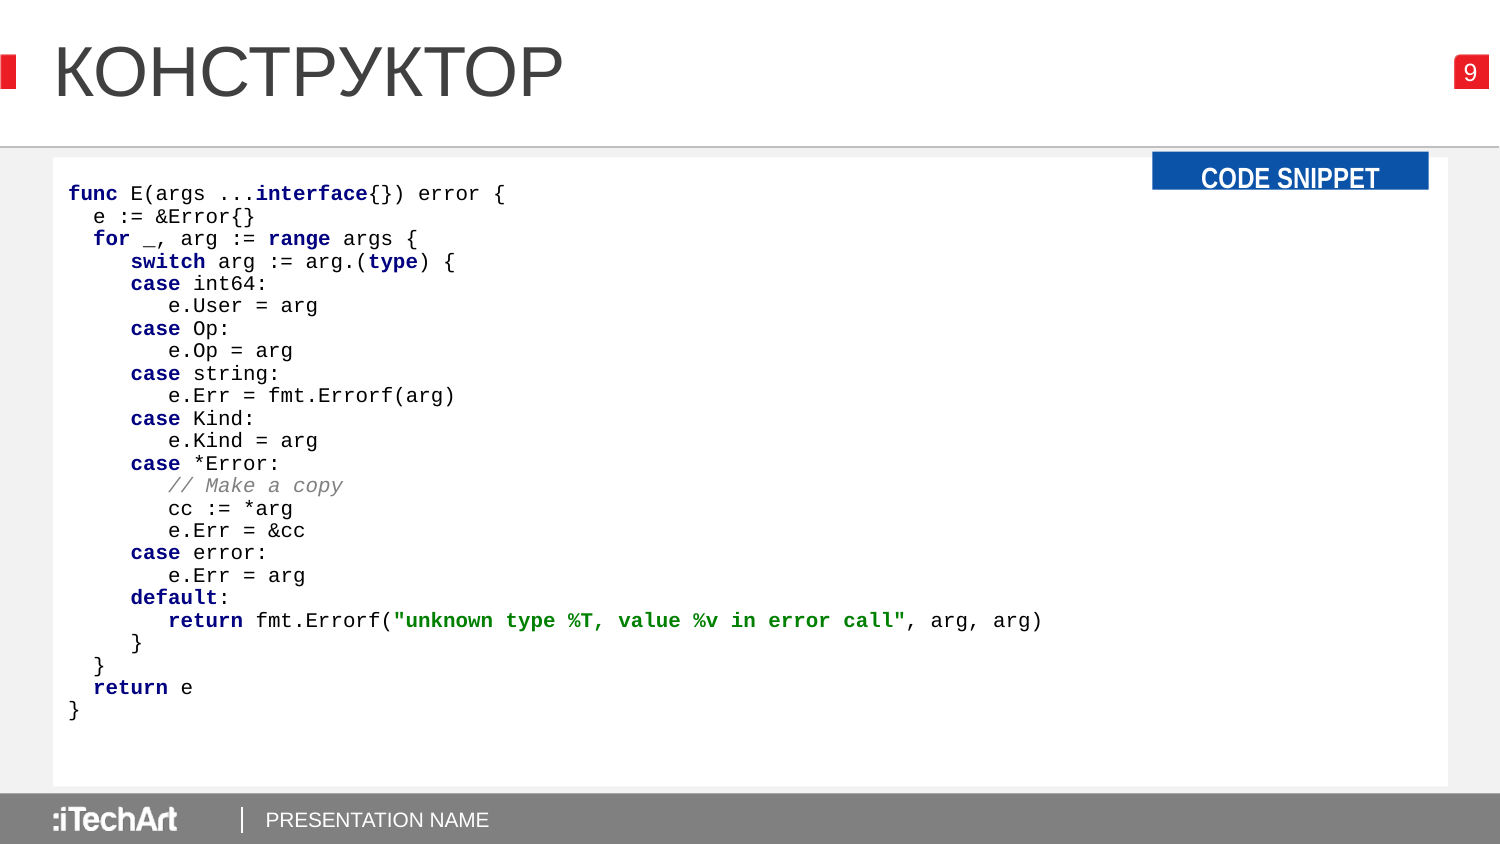

# КОНСТРУКТОР
CODE SNIPPET
func E(args ...interface{}) error {
  e := &Error{}
  for _, arg := range args {
     switch arg := arg.(type) {
     case int64:
        e.User = arg
     case Op:
        e.Op = arg
     case string:
        e.Err = fmt.Errorf(arg)
     case Kind:
        e.Kind = arg
     case *Error:
        // Make a copy
        cc := *arg
        e.Err = &cc
     case error:
        e.Err = arg
     default:
        return fmt.Errorf("unknown type %T, value %v in error call", arg, arg)
     }
  }
  return e
}

PRESENTATION NAME